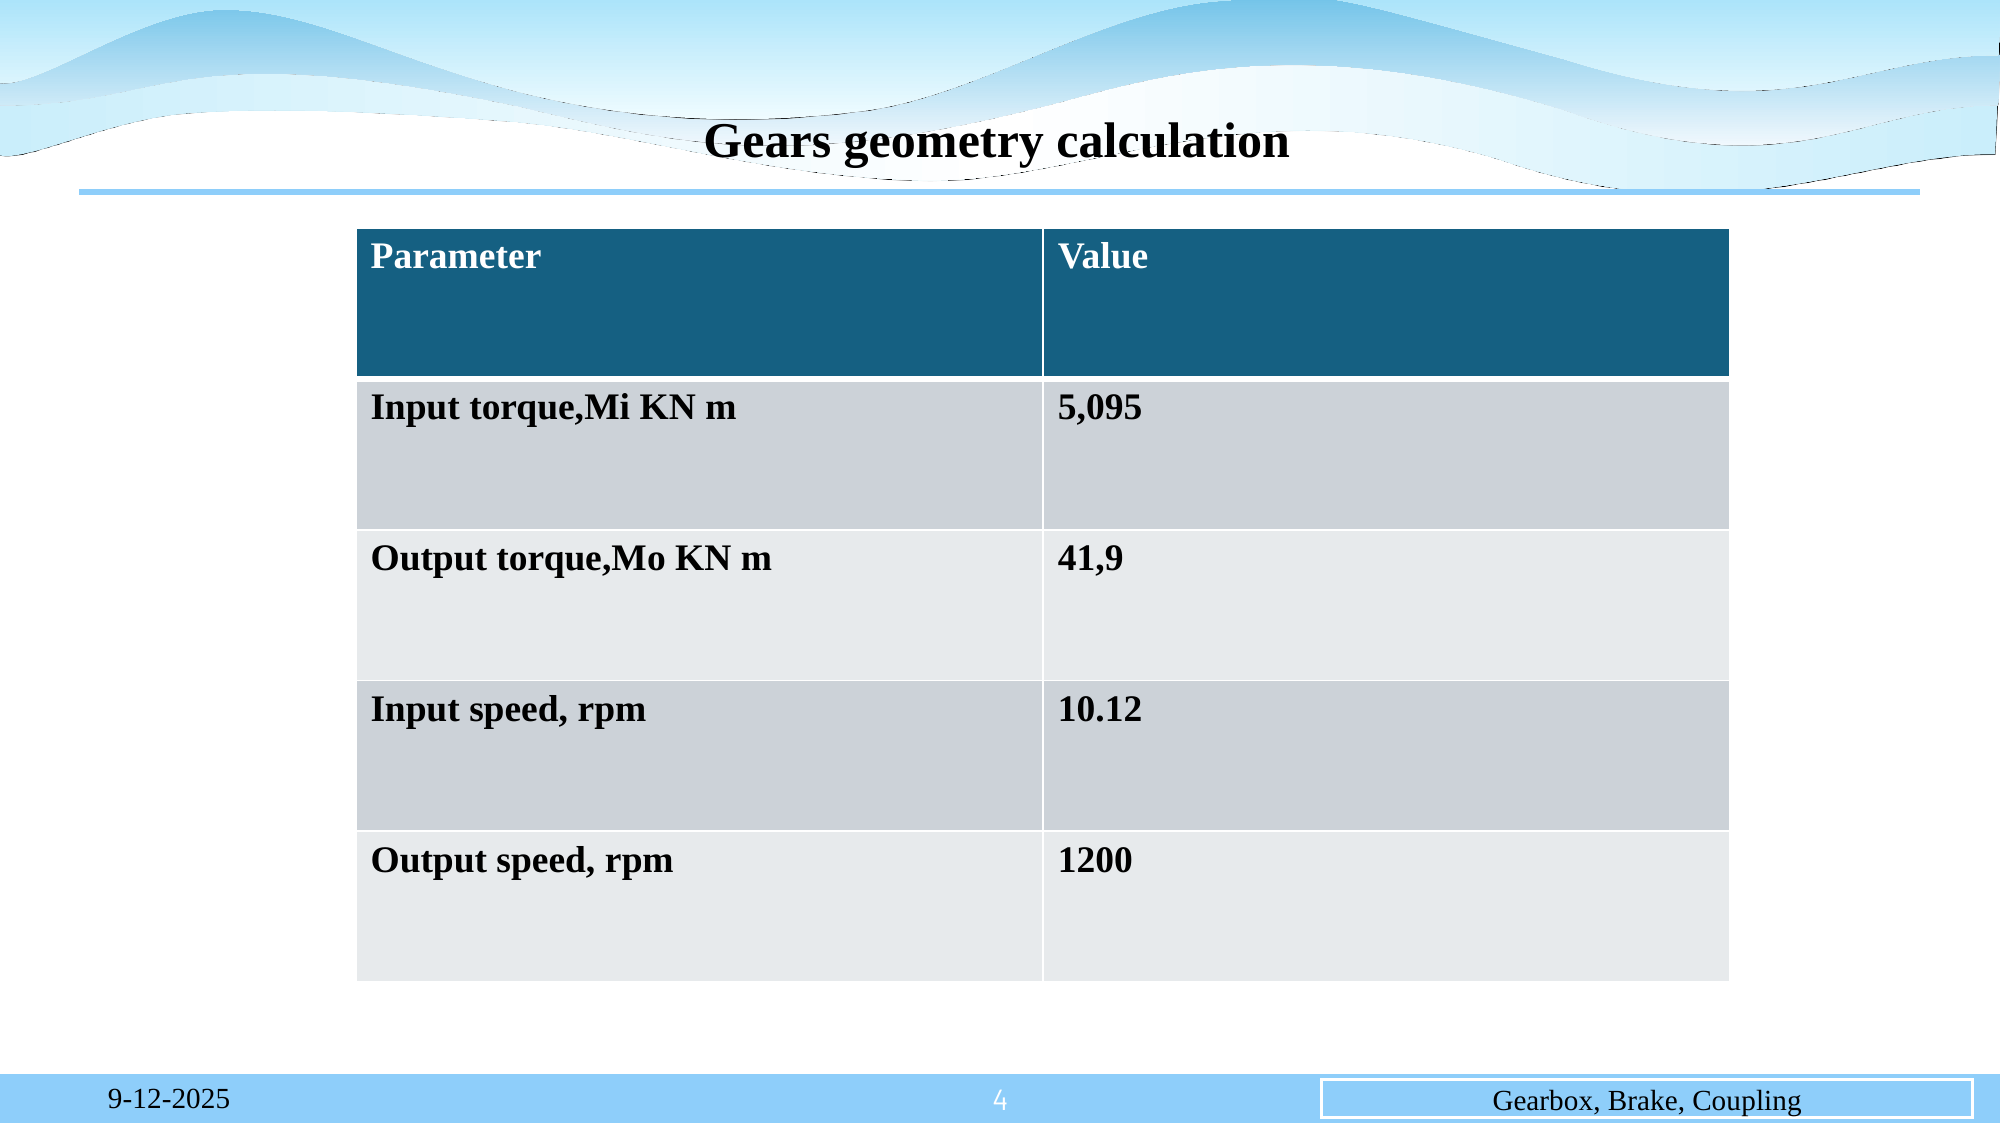

# Gears geometry calculation

| Parameter | Value |
| --- | --- |
| Input torque,Mi KN m | 5,095 |
| Output torque,Mo KN m | 41,9 |
| Input speed, rpm | 10.12 |
| Output speed, rpm | 1200 |
4
9-12-2025

Gearbox, Brake, Coupling